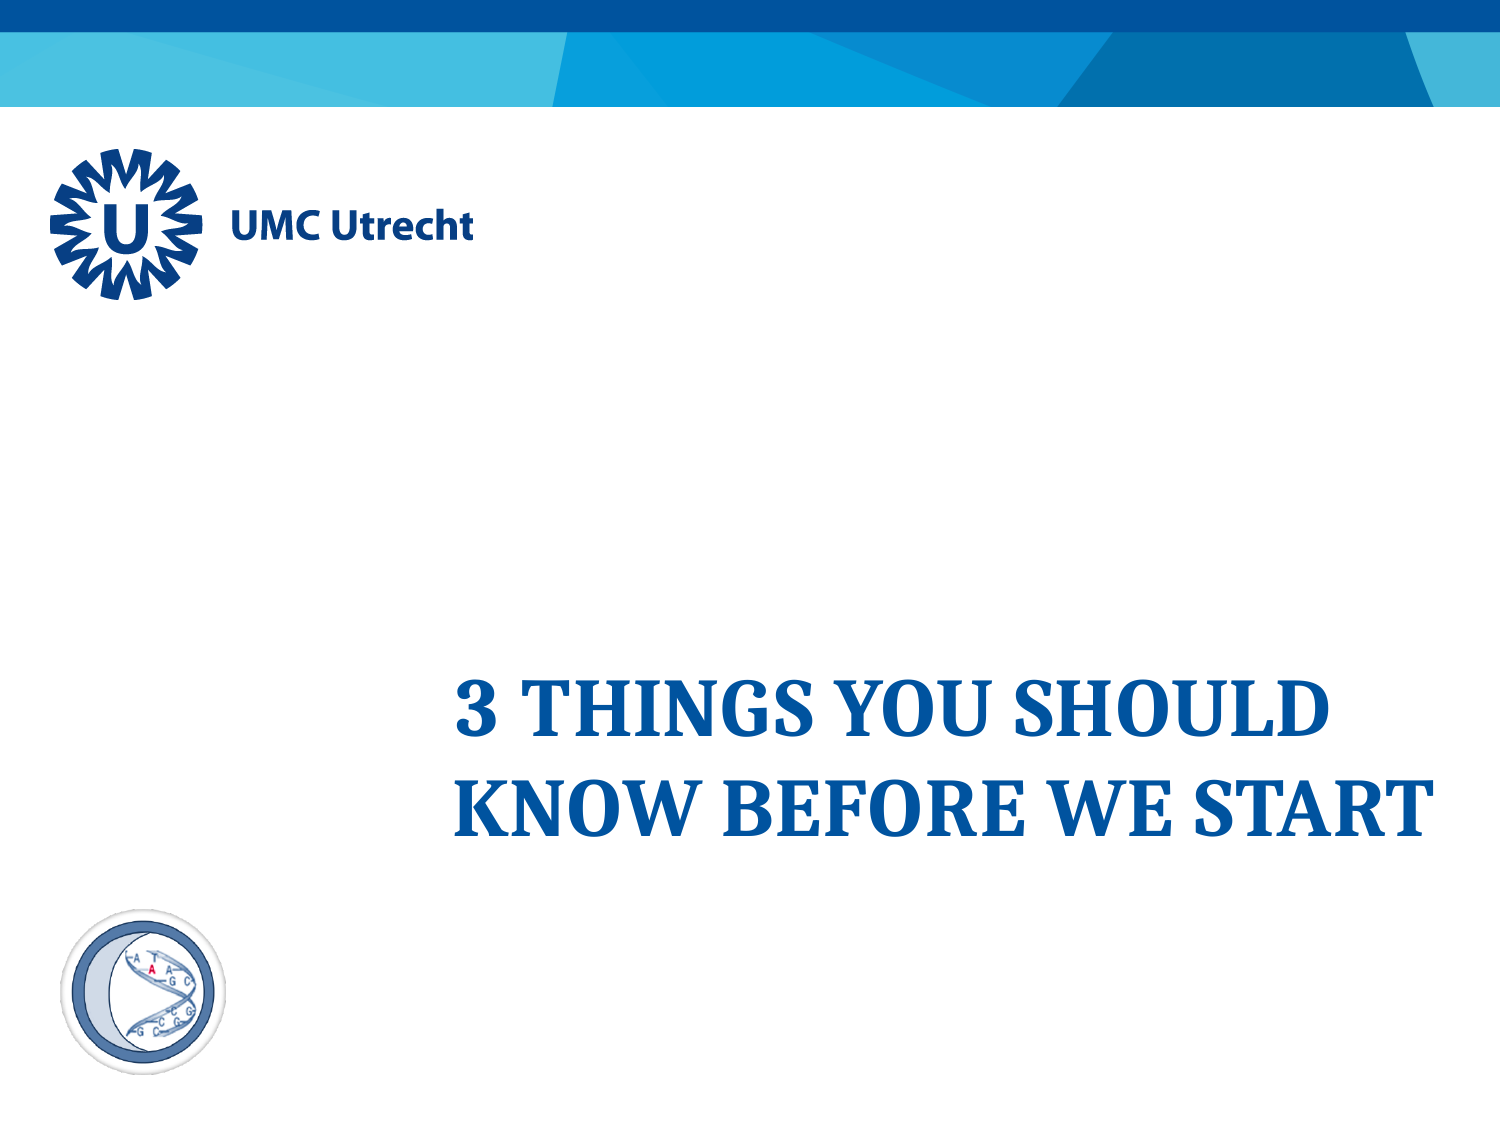

# 3 Things YOu Should Know Before we Start